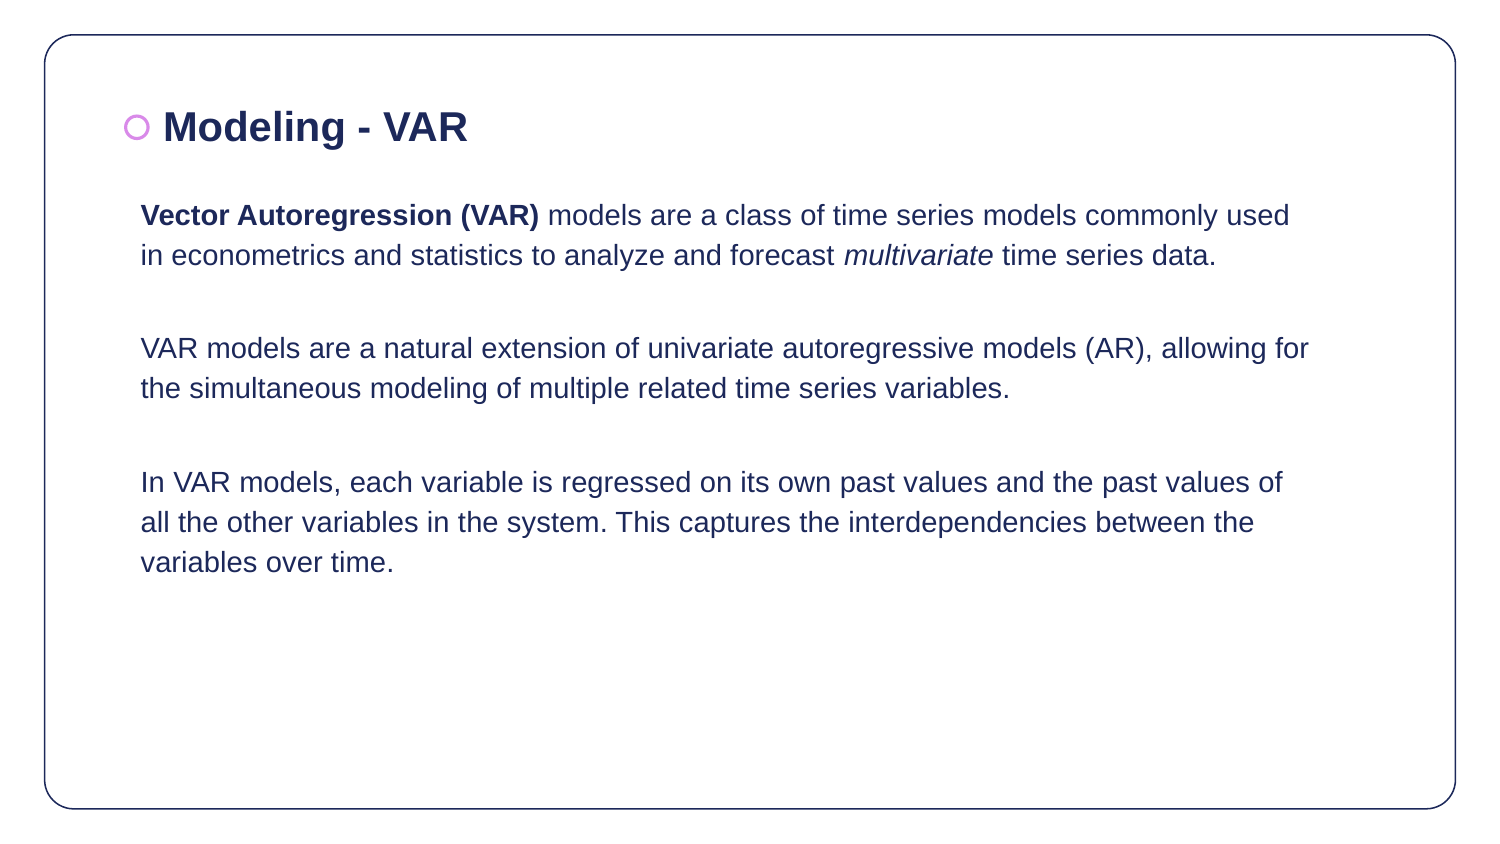

Modeling - VAR

Vector Autoregression (VAR) models are a class of time series models commonly used in econometrics and statistics to analyze and forecast multivariate time series data.

VAR models are a natural extension of univariate autoregressive models (AR), allowing for the simultaneous modeling of multiple related time series variables.

In VAR models, each variable is regressed on its own past values and the past values of all the other variables in the system. This captures the interdependencies between the variables over time.